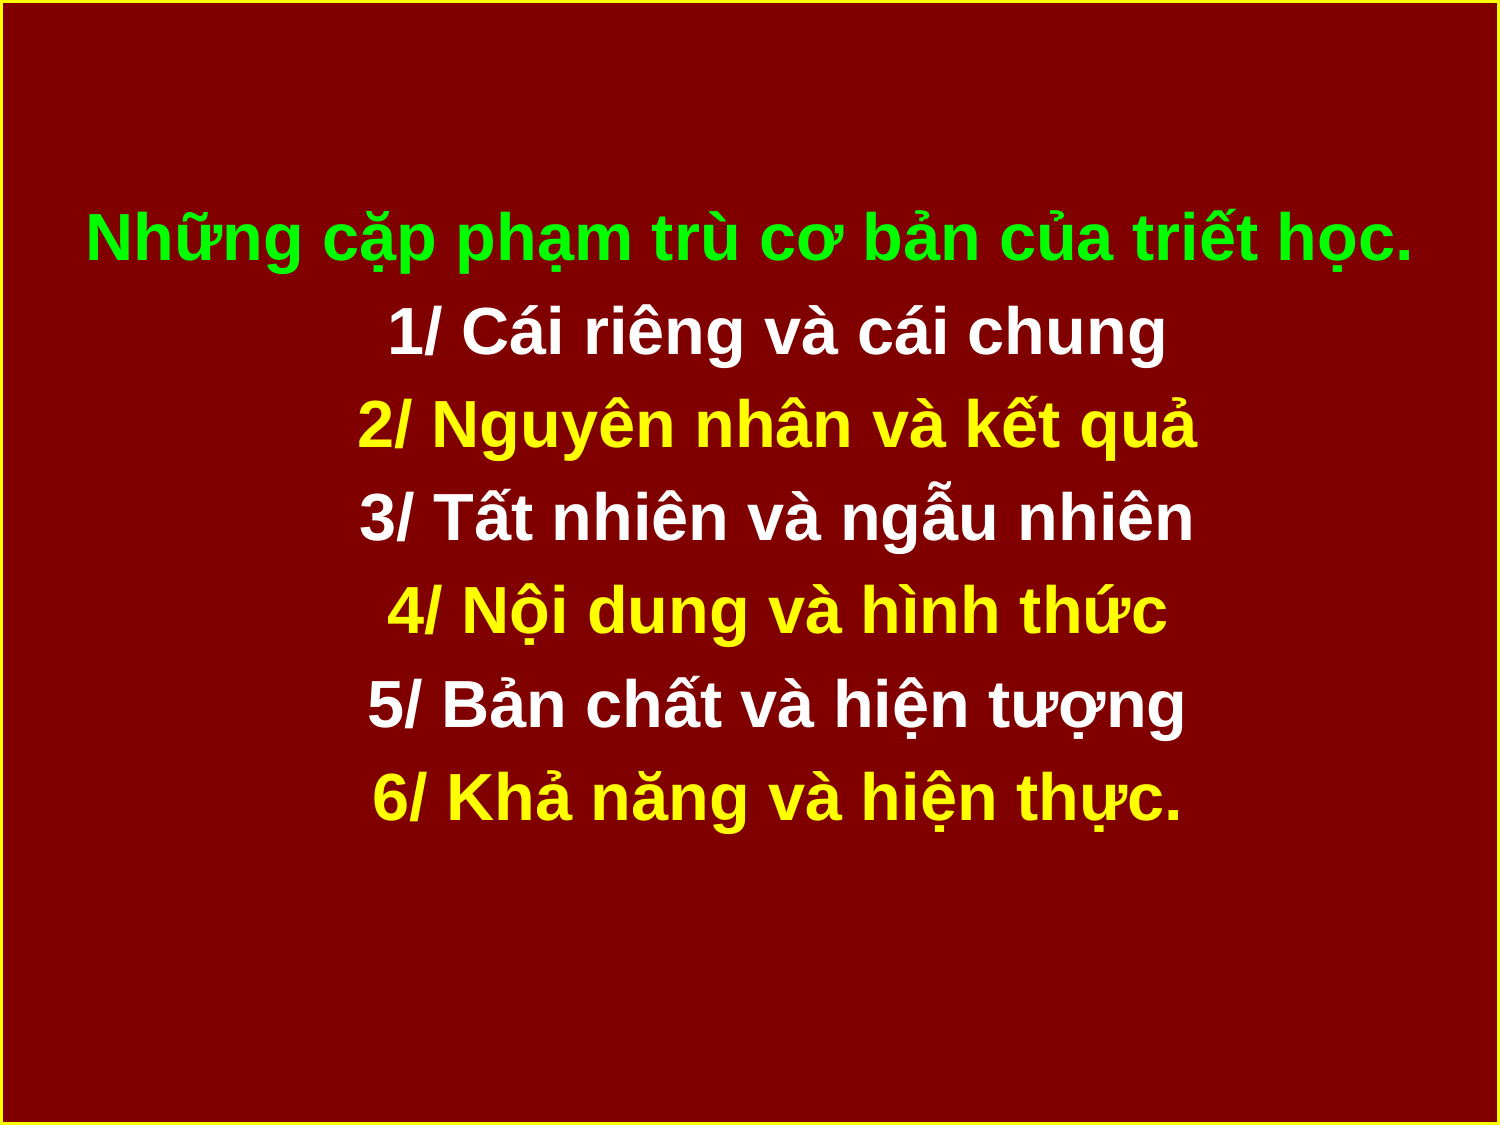

Những cặp phạm trù cơ bản của triết học.
	1/ Cái riêng và cái chung
	2/ Nguyên nhân và kết quả
	3/ Tất nhiên và ngẫu nhiên
	4/ Nội dung và hình thức
	5/ Bản chất và hiện tượng
	6/ Khả năng và hiện thực.